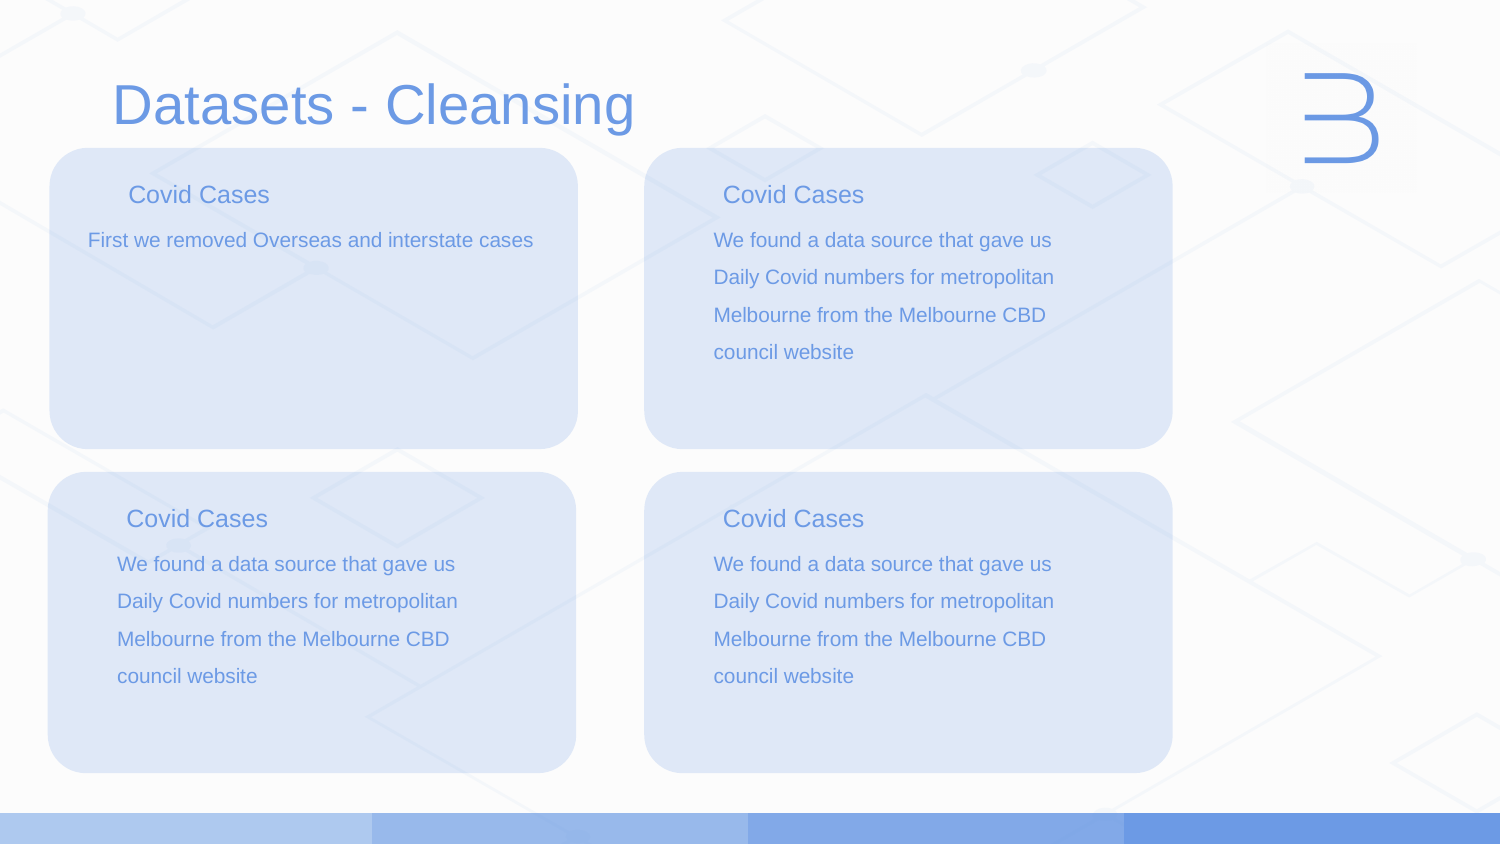

Datasets - Cleansing

Covid Cases
Covid Cases
First we removed Overseas and interstate cases
We found a data source that gave us Daily Covid numbers for metropolitan Melbourne from the Melbourne CBD council website

Covid Cases
Covid Cases
We found a data source that gave us Daily Covid numbers for metropolitan Melbourne from the Melbourne CBD council website
We found a data source that gave us Daily Covid numbers for metropolitan Melbourne from the Melbourne CBD council website